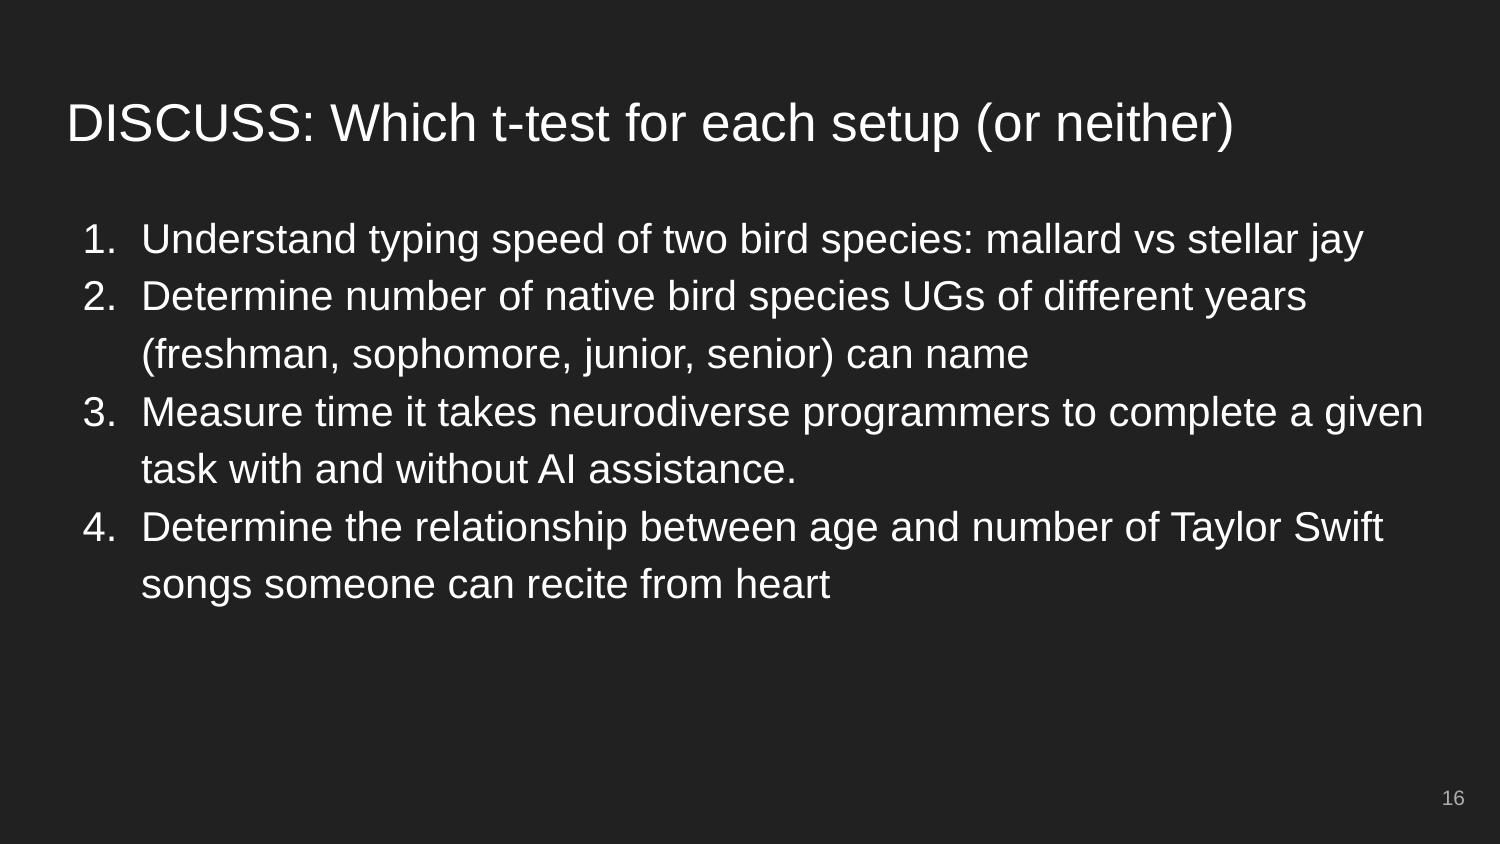

# DISCUSS: Which t-test for each setup (or neither)
Understand typing speed of two bird species: mallard vs stellar jay
Determine number of native bird species UGs of different years (freshman, sophomore, junior, senior) can name
Measure time it takes neurodiverse programmers to complete a given task with and without AI assistance.
Determine the relationship between age and number of Taylor Swift songs someone can recite from heart
16